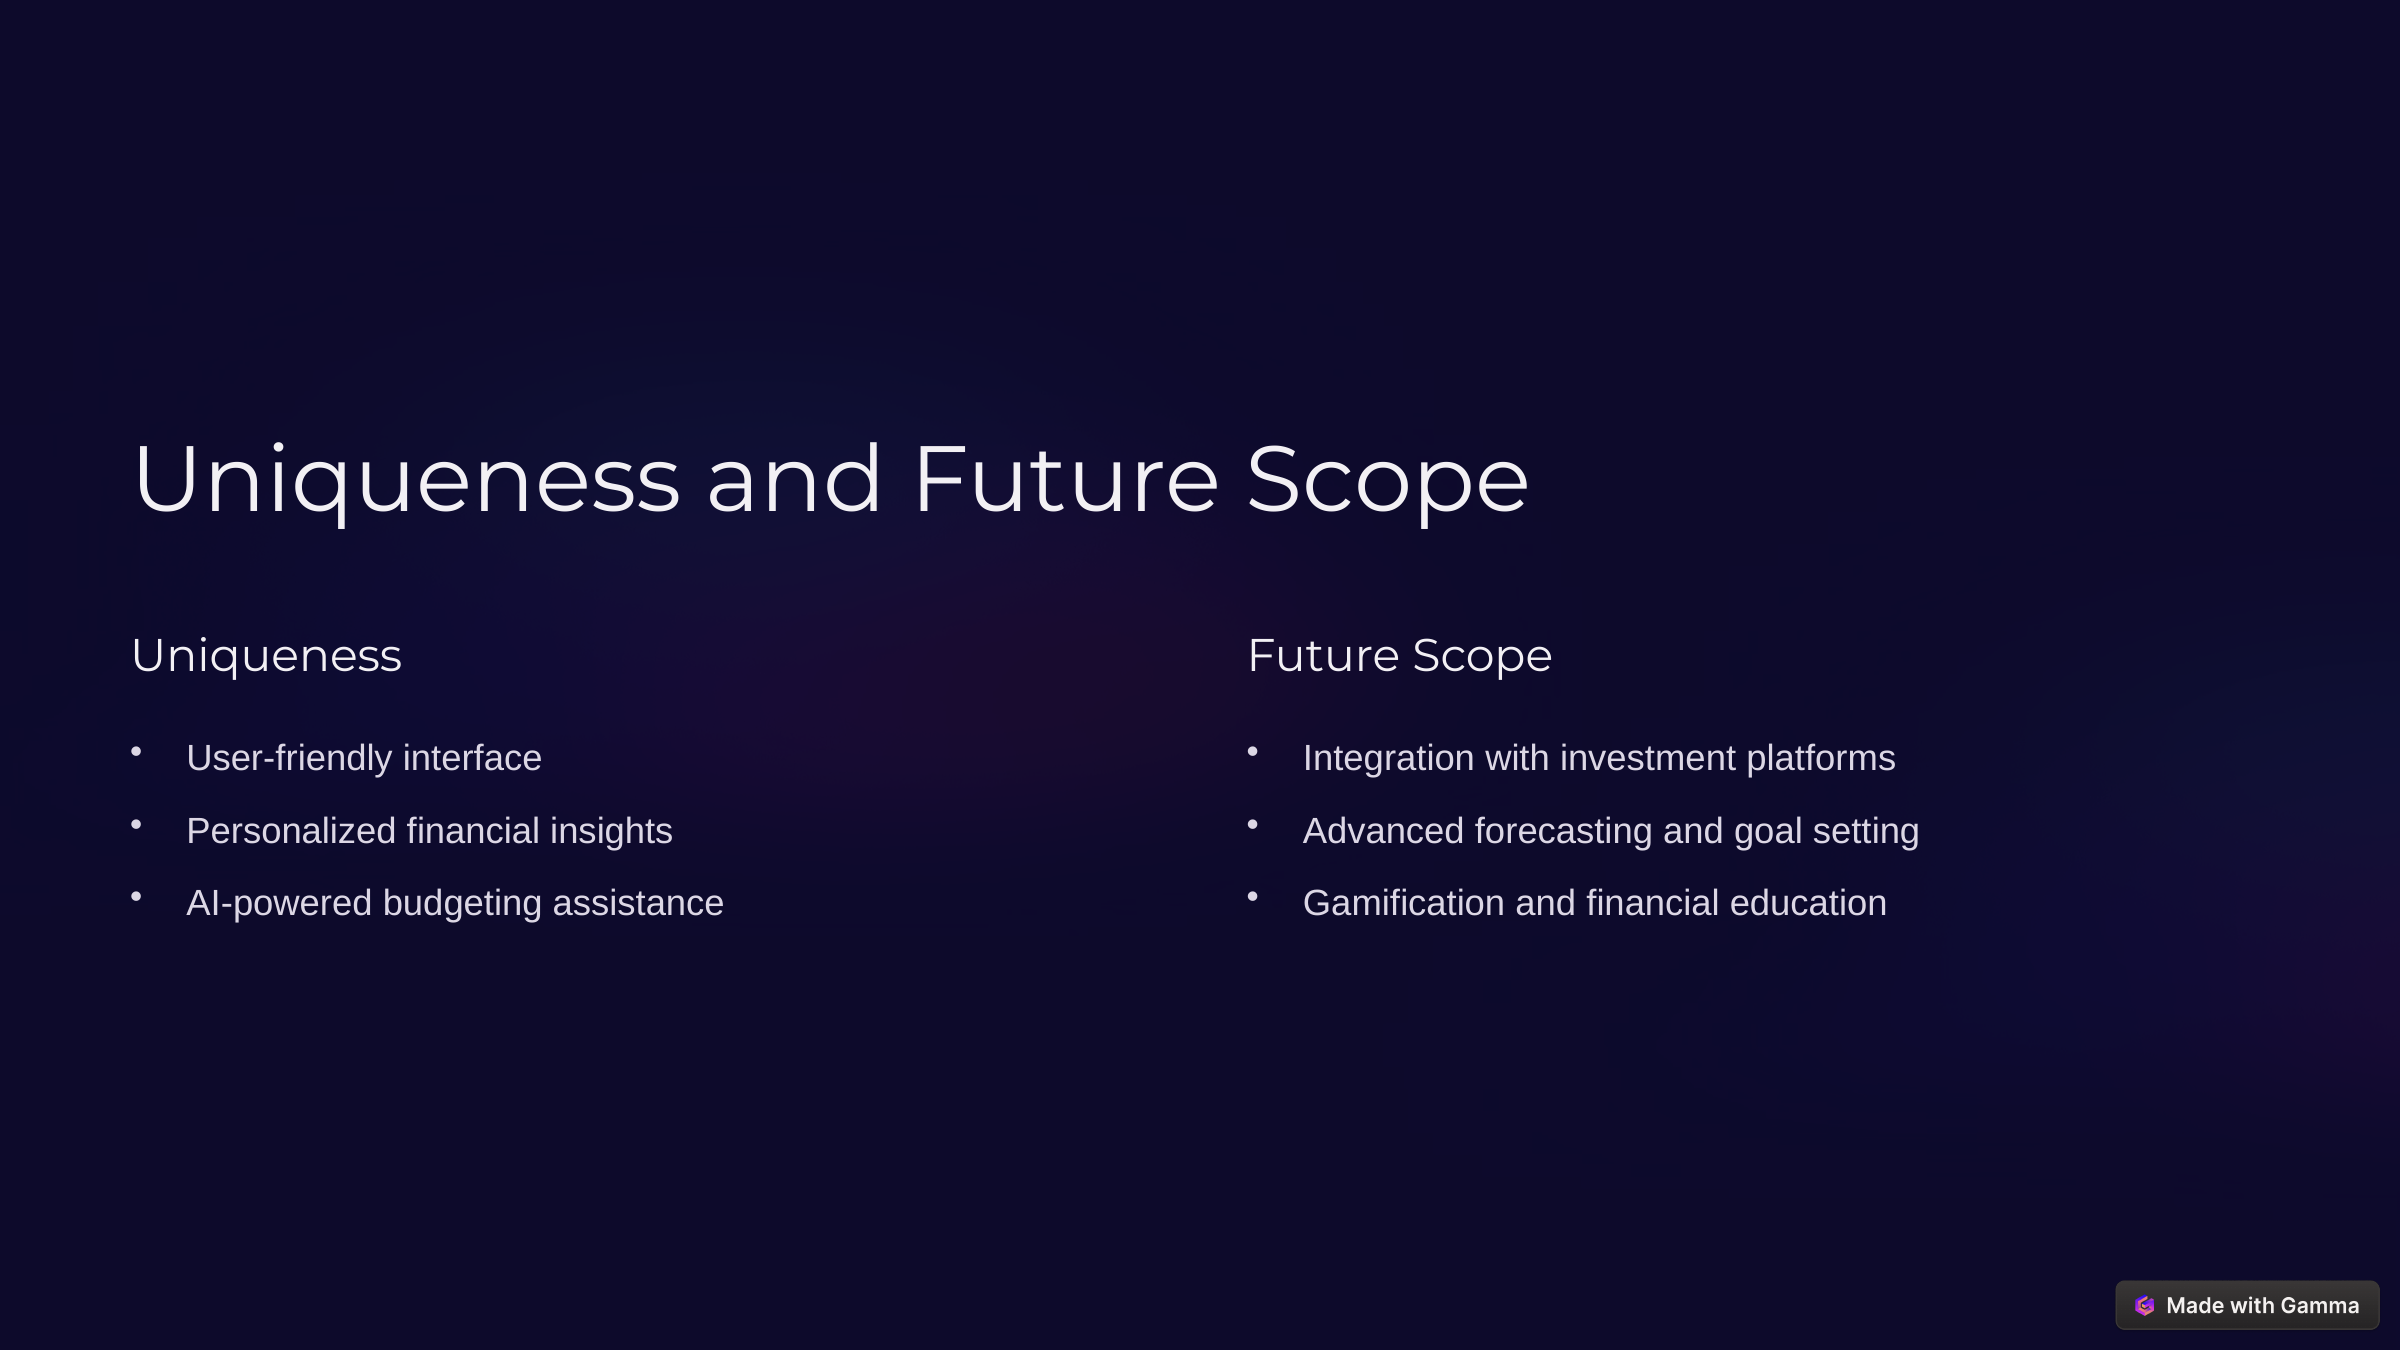

Uniqueness and Future Scope
Uniqueness
Future Scope
User-friendly interface
Integration with investment platforms
Personalized financial insights
Advanced forecasting and goal setting
AI-powered budgeting assistance
Gamification and financial education